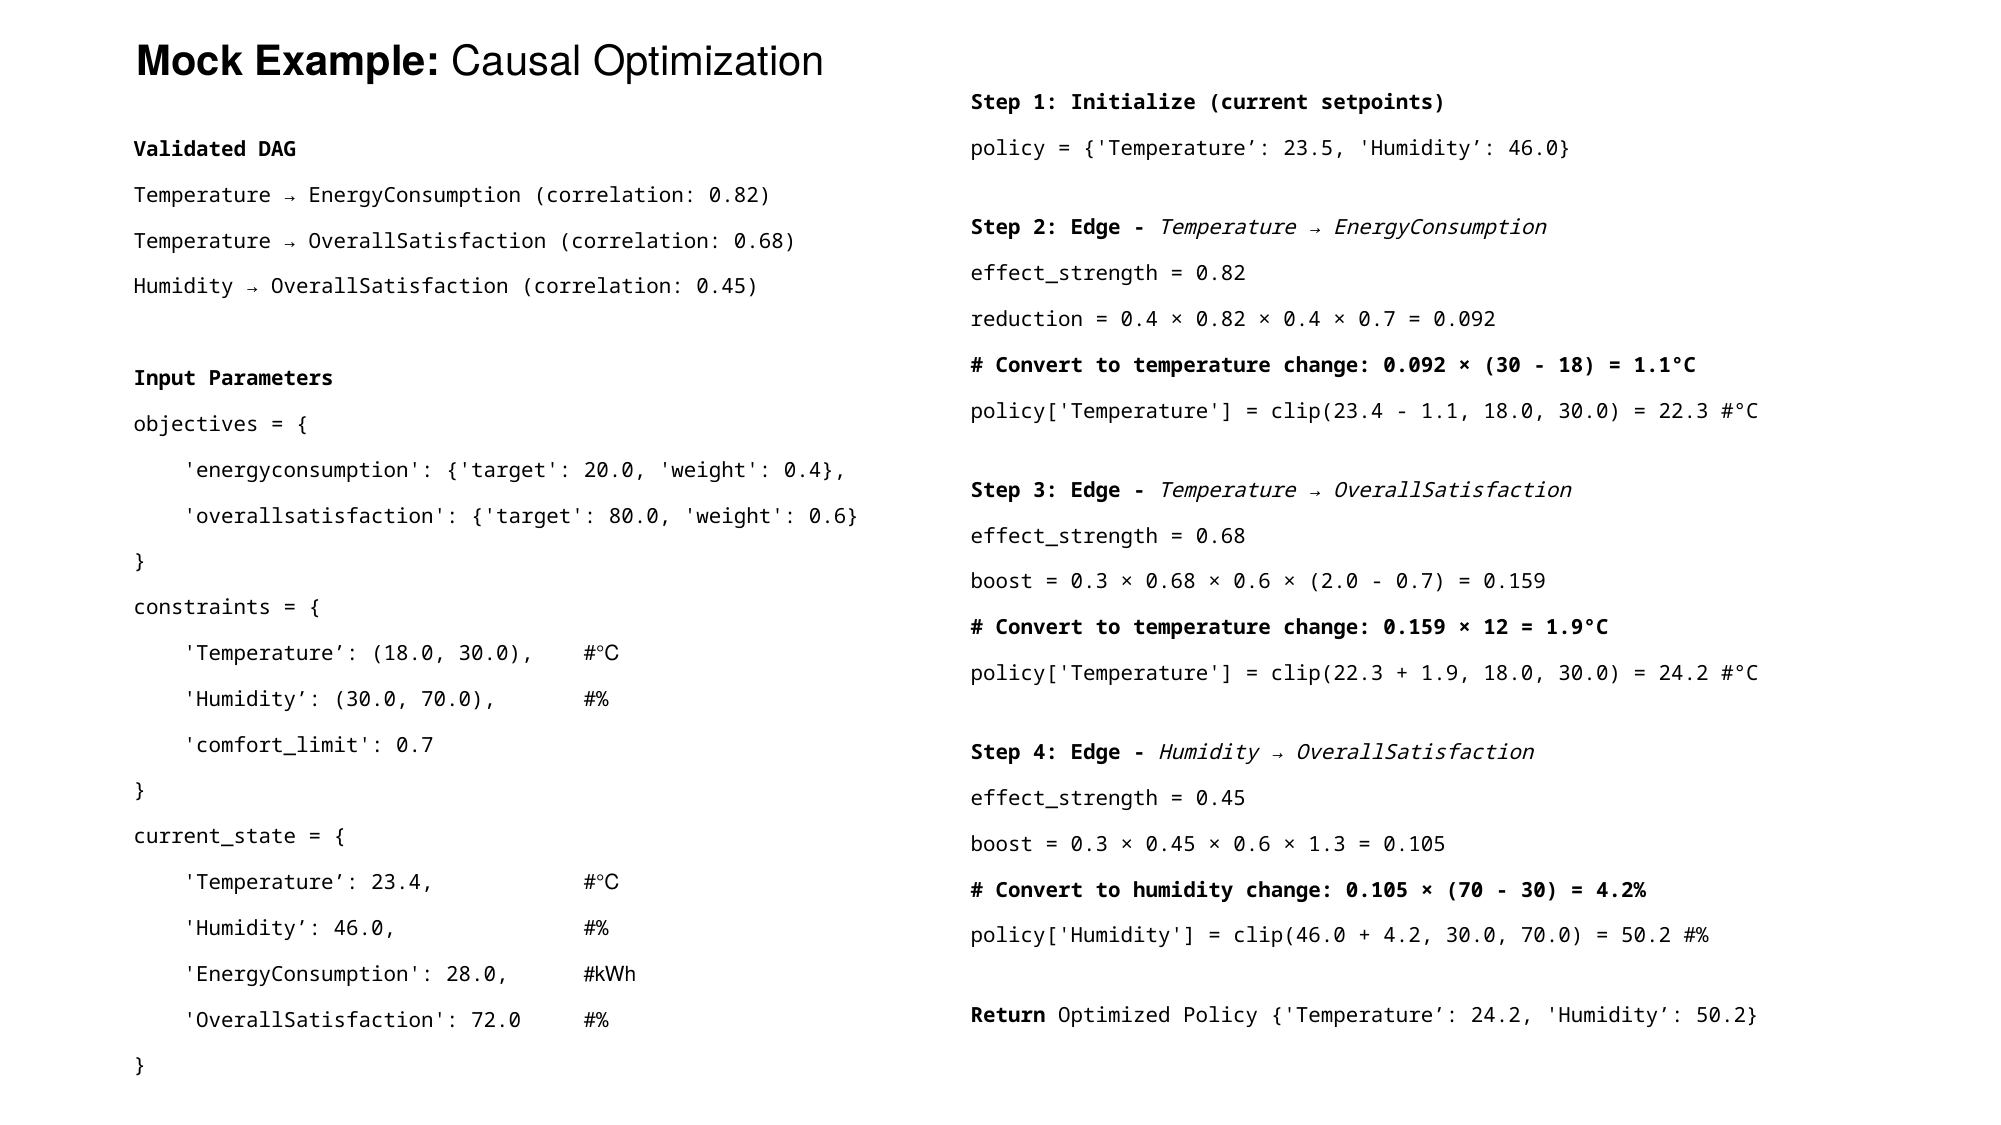

# Mock Example: Causal Optimization
Step 1: Initialize (current setpoints)
policy = {'Temperature’: 23.5, 'Humidity’: 46.0}

Step 2: Edge - Temperature → EnergyConsumption
effect_strength = 0.82
reduction = 0.4 × 0.82 × 0.4 × 0.7 = 0.092
# Convert to temperature change: 0.092 × (30 - 18) = 1.1°C
policy['Temperature'] = clip(23.4 - 1.1, 18.0, 30.0) = 22.3 #°C

Step 3: Edge - Temperature → OverallSatisfaction
effect_strength = 0.68
boost = 0.3 × 0.68 × 0.6 × (2.0 - 0.7) = 0.159
# Convert to temperature change: 0.159 × 12 = 1.9°C
policy['Temperature'] = clip(22.3 + 1.9, 18.0, 30.0) = 24.2 #°C

Step 4: Edge - Humidity → OverallSatisfaction
effect_strength = 0.45
boost = 0.3 × 0.45 × 0.6 × 1.3 = 0.105
# Convert to humidity change: 0.105 × (70 - 30) = 4.2%
policy['Humidity'] = clip(46.0 + 4.2, 30.0, 70.0) = 50.2 #%

Return Optimized Policy {'Temperature’: 24.2, 'Humidity’: 50.2}
Validated DAG
Temperature → EnergyConsumption (correlation: 0.82)
Temperature → OverallSatisfaction (correlation: 0.68)
Humidity → OverallSatisfaction (correlation: 0.45)

Input Parameters
objectives = {
    'energyconsumption': {'target': 20.0, 'weight': 0.4},
    'overallsatisfaction': {'target': 80.0, 'weight': 0.6}
}
constraints = {
    'Temperature’: (18.0, 30.0),	#°C
    'Humidity’: (30.0, 70.0),	#%
    'comfort_limit': 0.7
}
current_state = {
    'Temperature’: 23.4,	#°C
    'Humidity’: 46.0,		#%
    'EnergyConsumption': 28.0, 	#kWh
    'OverallSatisfaction': 72.0 	#%
}